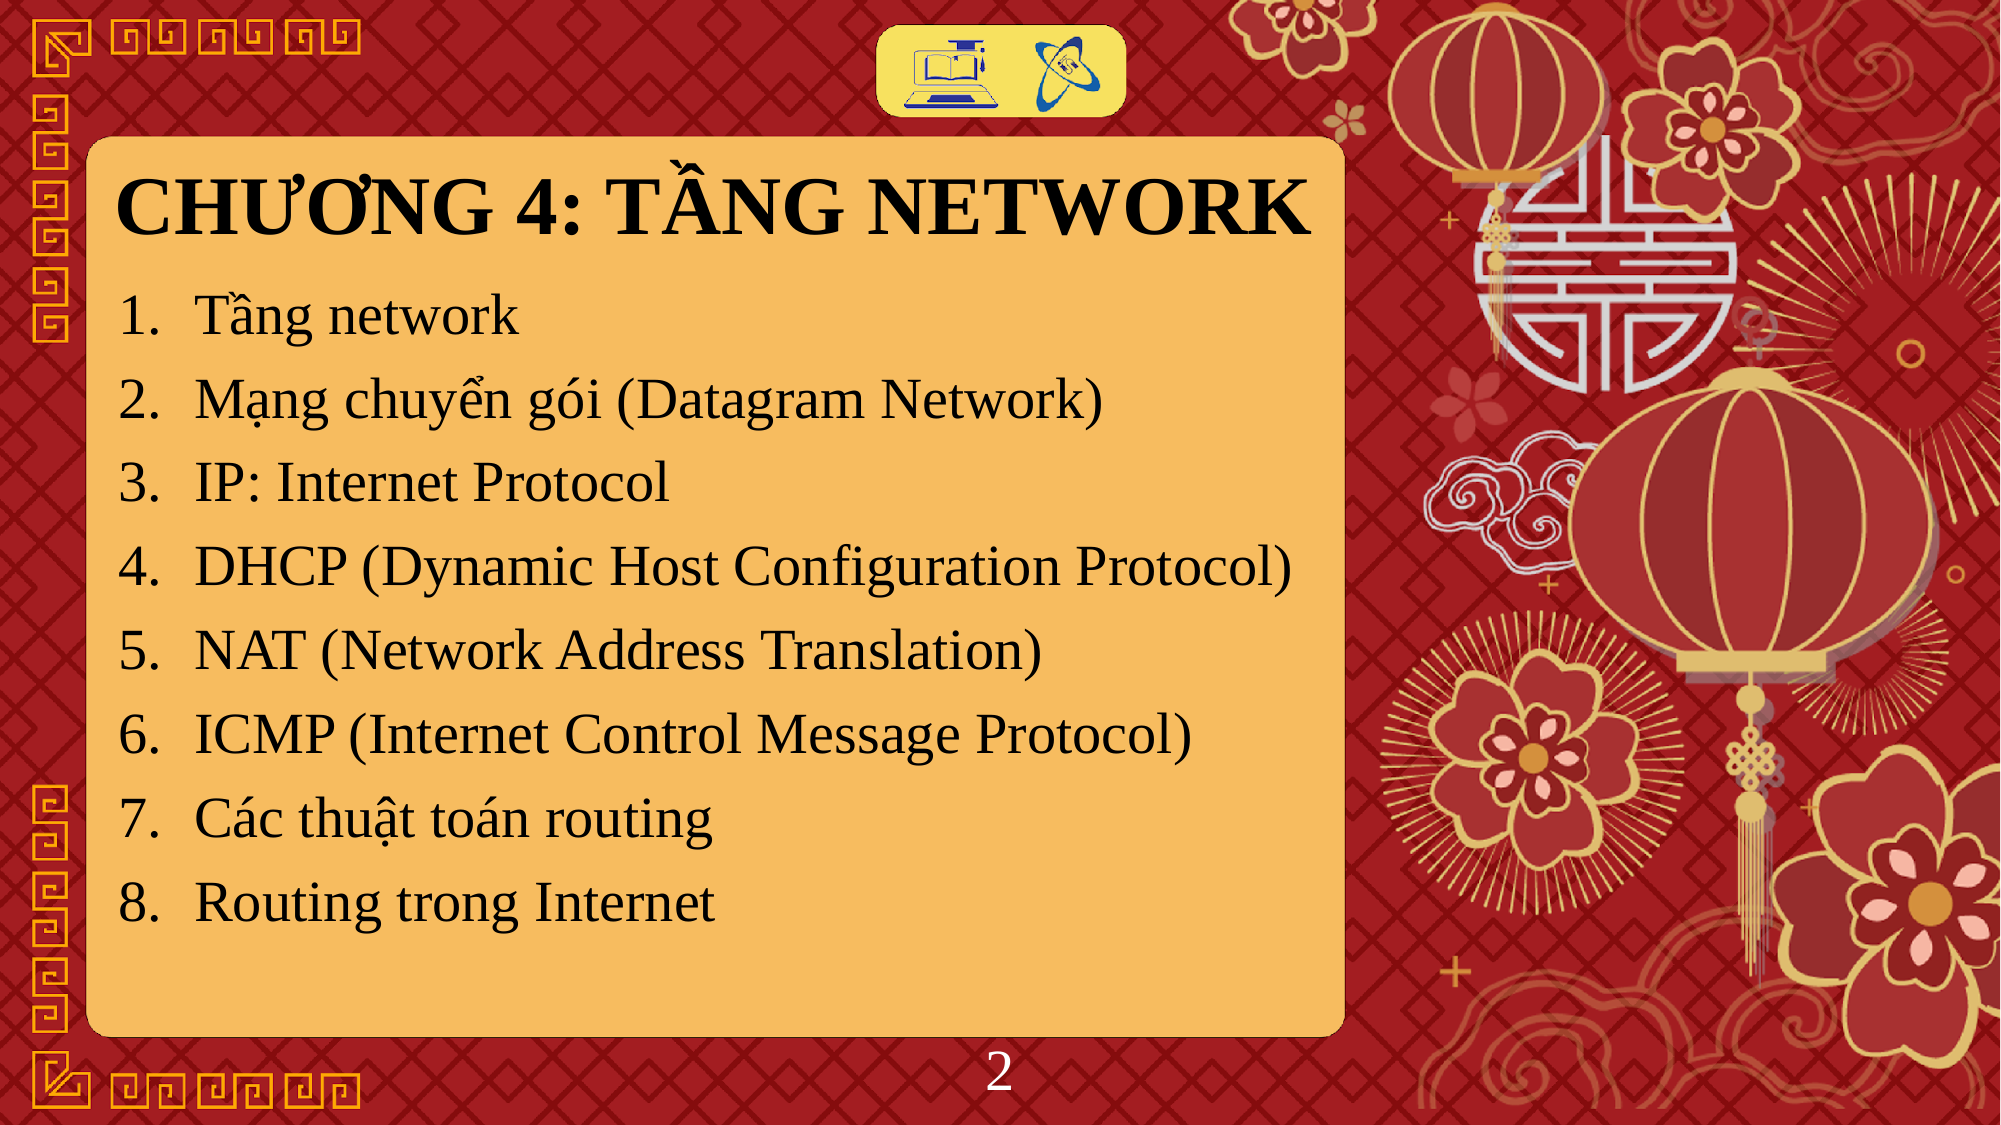

# CHƯƠNG 4: TẦNG NETWORK
Tầng network
Mạng chuyển gói (Datagram Network)
IP: Internet Protocol
DHCP (Dynamic Host Configuration Protocol)
NAT (Network Address Translation)
ICMP (Internet Control Message Protocol)
Các thuật toán routing
Routing trong Internet
2